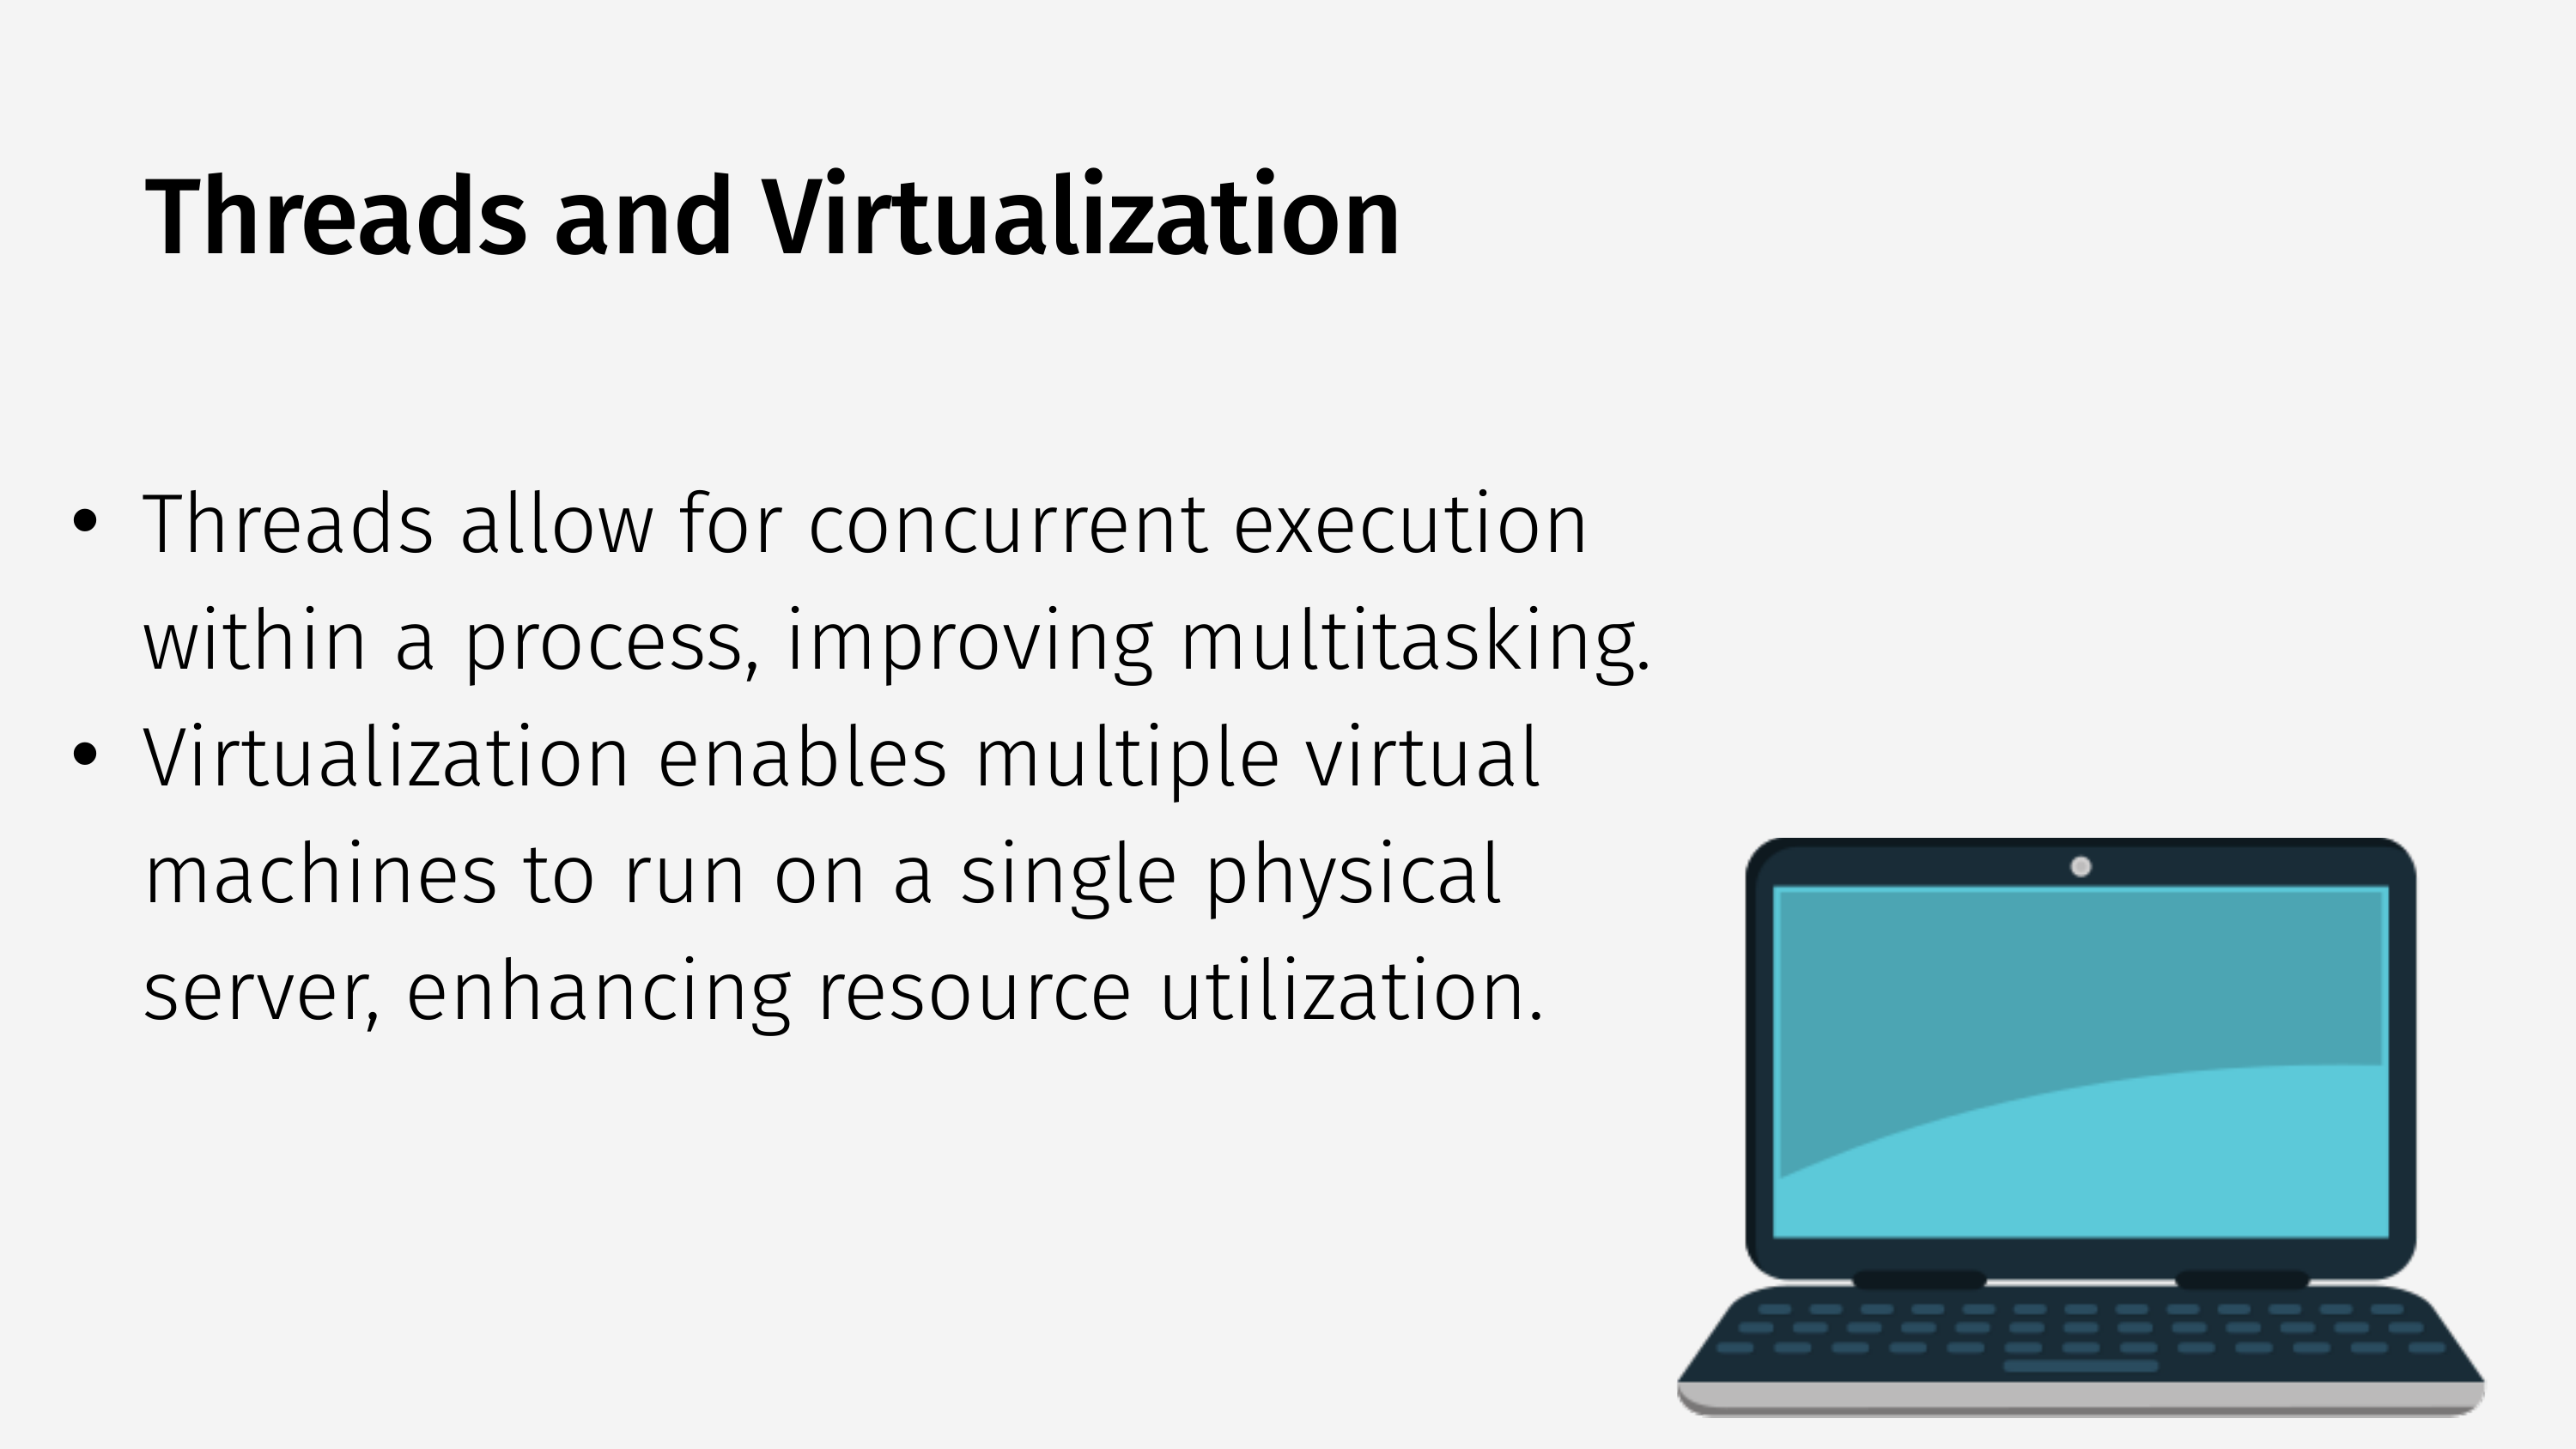

Threads and Virtualization
Threads allow for concurrent execution within a process, improving multitasking.
Virtualization enables multiple virtual machines to run on a single physical server, enhancing resource utilization.